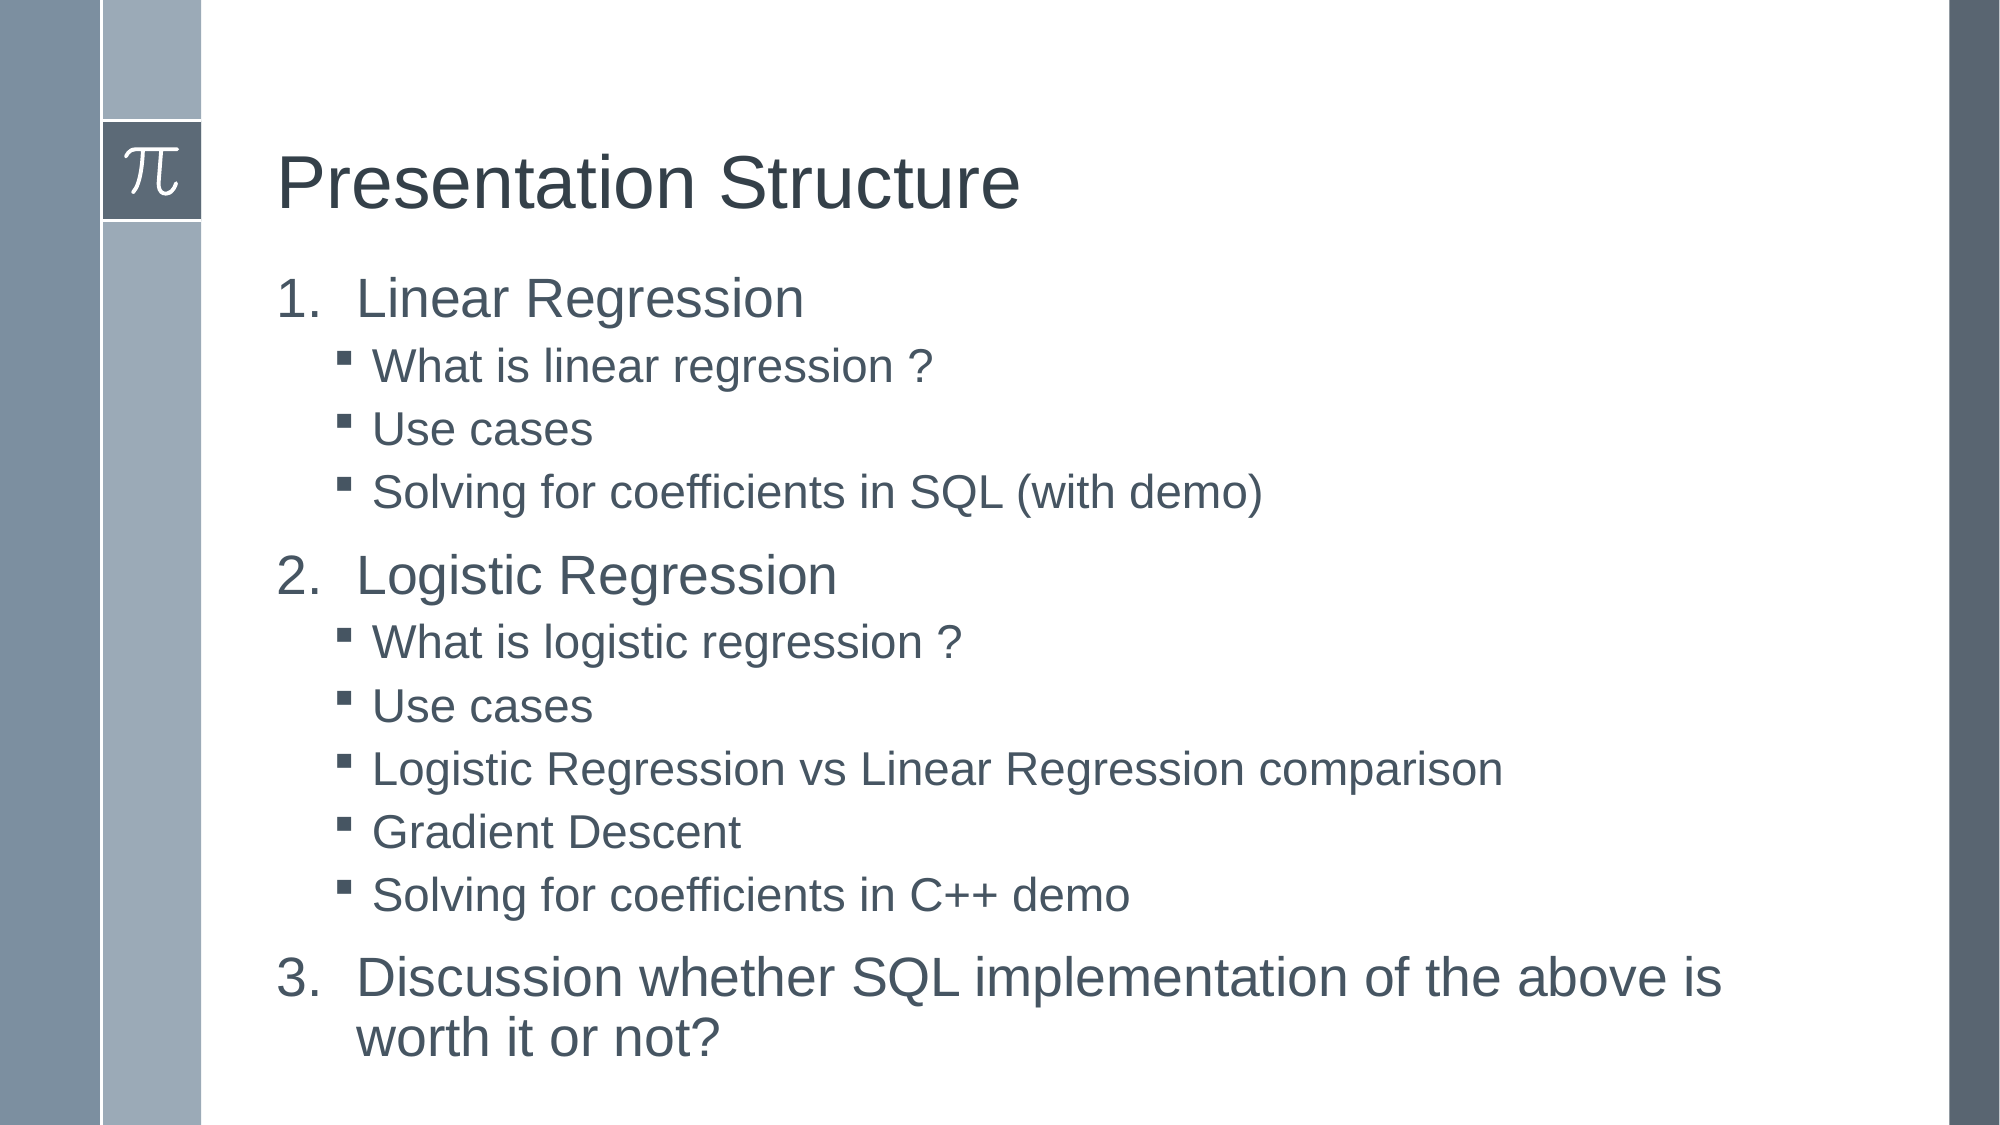

# Presentation Structure
Linear Regression
What is linear regression ?
Use cases
Solving for coefficients in SQL (with demo)
Logistic Regression
What is logistic regression ?
Use cases
Logistic Regression vs Linear Regression comparison
Gradient Descent
Solving for coefficients in C++ demo
Discussion whether SQL implementation of the above is worth it or not?